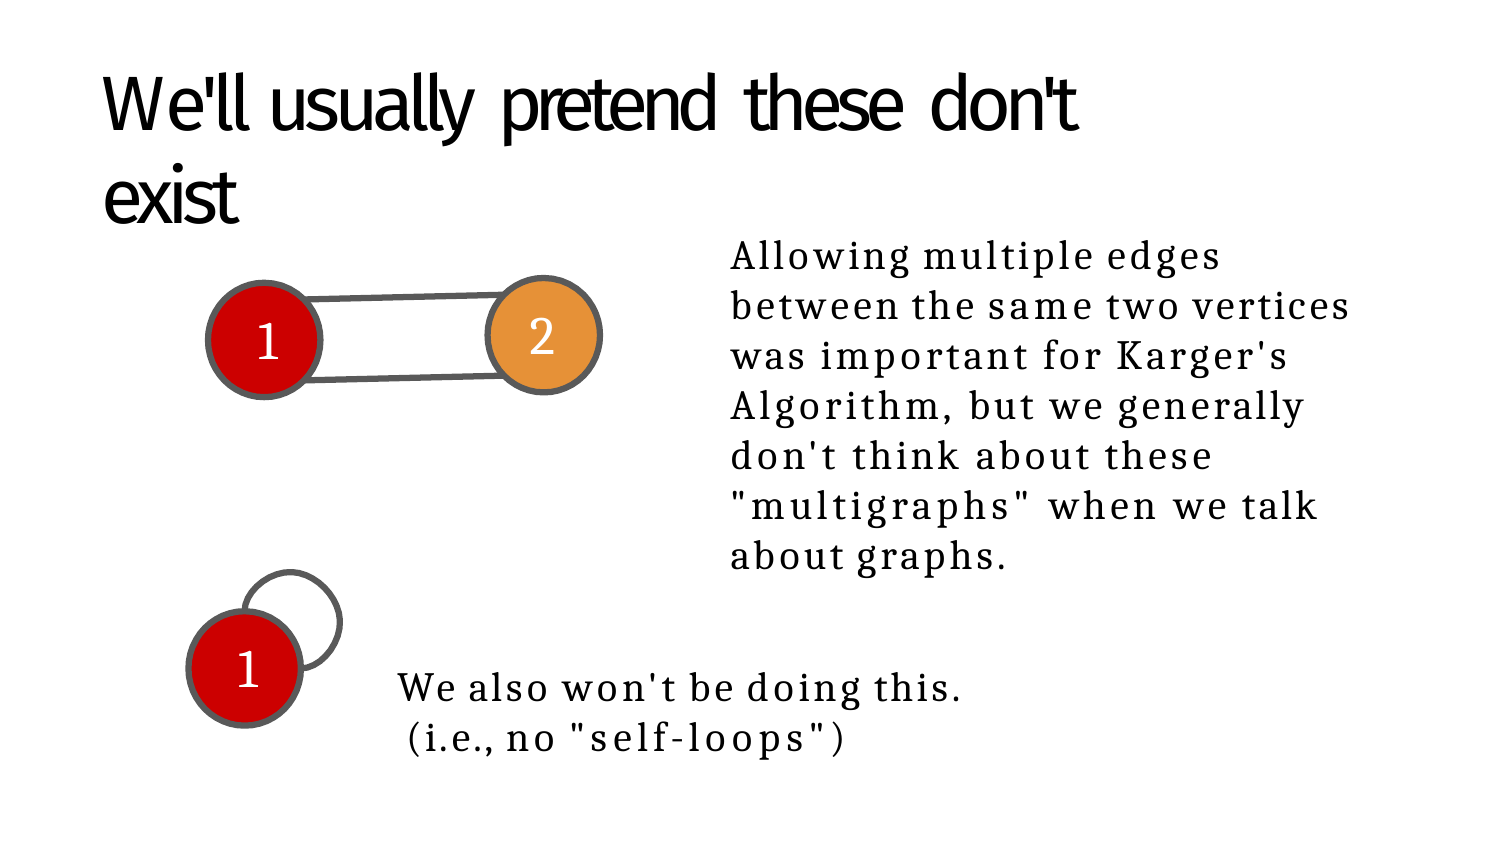

# We'll usually pretend these don't exist
between the same two vertices  was important for Karger's  Algorithm, but we generally  don't think about these  "multigraphs" when we talk  about graphs.
Allowing multiple edges

2
1

1
We also won't be doing this.  (i.e., no "self-loops")